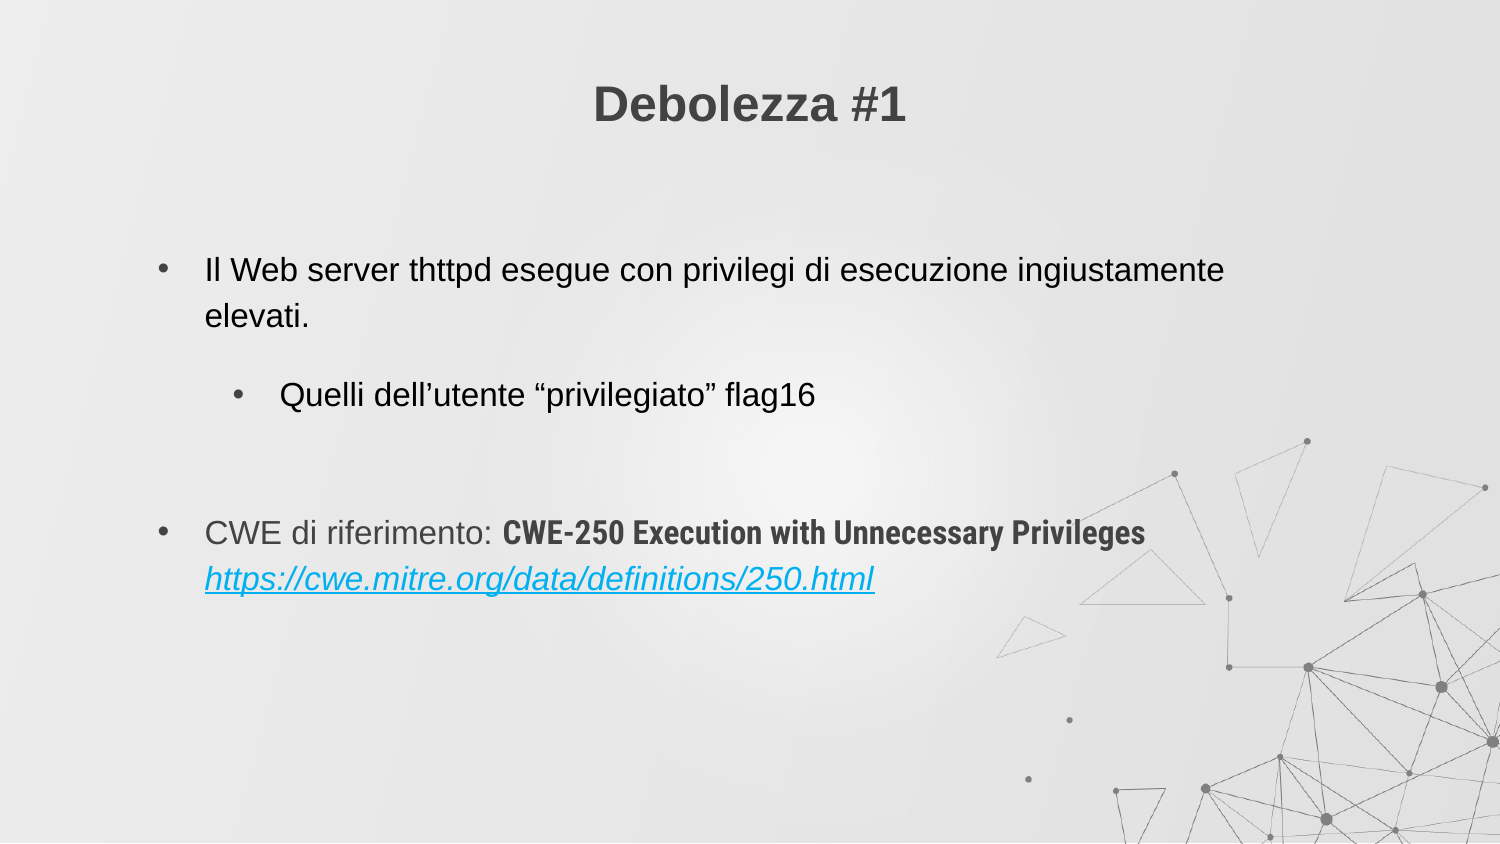

# Debolezza #1

Il Web server thttpd esegue con privilegi di esecuzione ingiustamente elevati.
Quelli dell’utente “privilegiato” flag16

CWE di riferimento: CWE-250 Execution with Unnecessary Privileges https://cwe.mitre.org/data/definitions/250.html